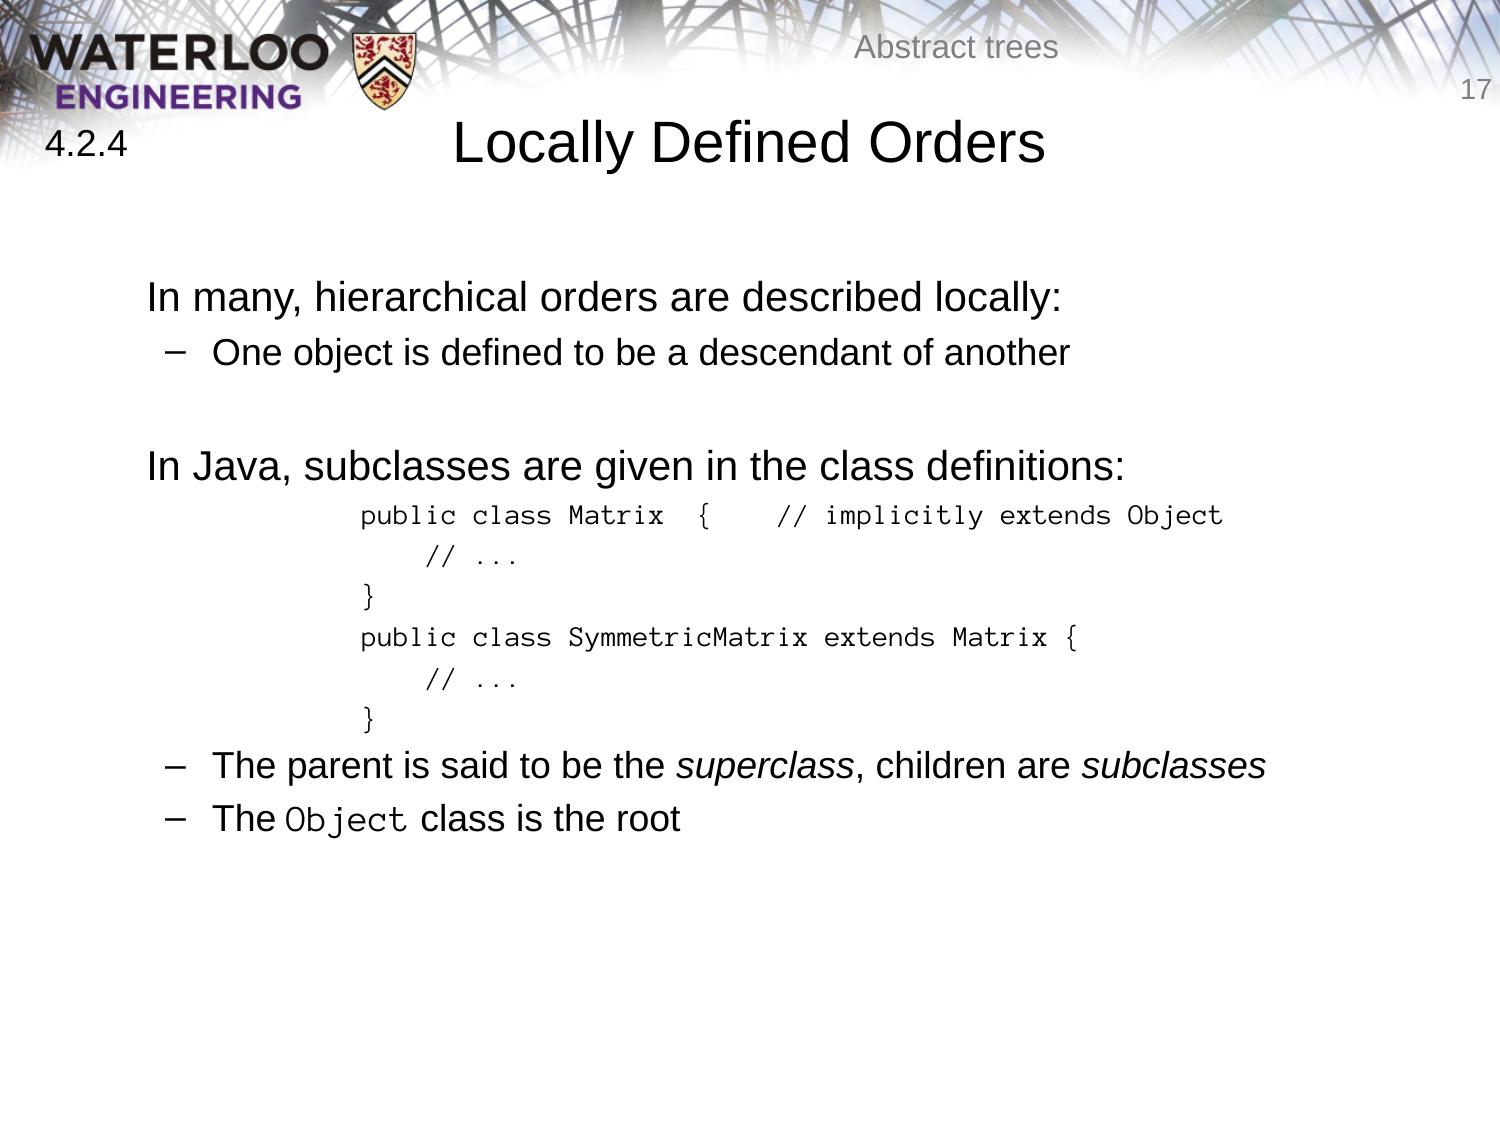

# Locally Defined Orders
4.2.4
	In many, hierarchical orders are described locally:
One object is defined to be a descendant of another

	In Java, subclasses are given in the class definitions:
		public class Matrix  {    // implicitly extends Object
		    // ...
		}
 		public class SymmetricMatrix extends Matrix {
		    // ...
		}
The parent is said to be the superclass, children are subclasses
The Object class is the root